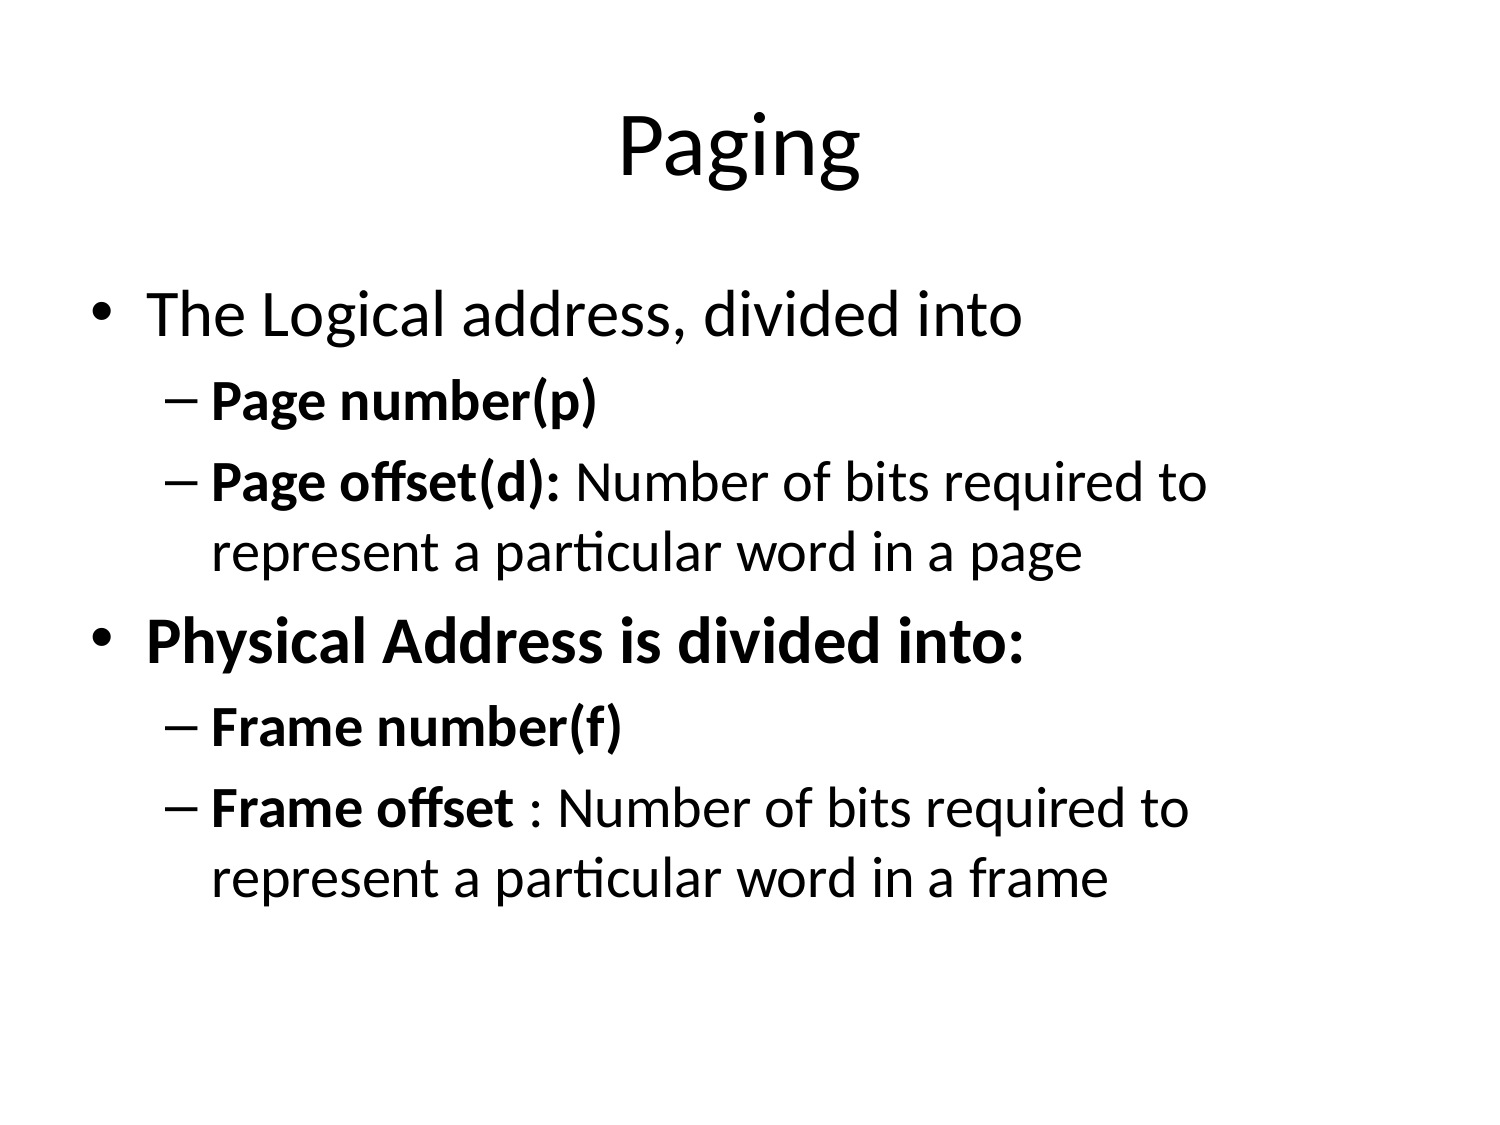

# Paging
The Logical address, divided into
Page number(p)
Page offset(d): Number of bits required to represent a particular word in a page
Physical Address is divided into:
Frame number(f)
Frame offset : Number of bits required to represent a particular word in a frame